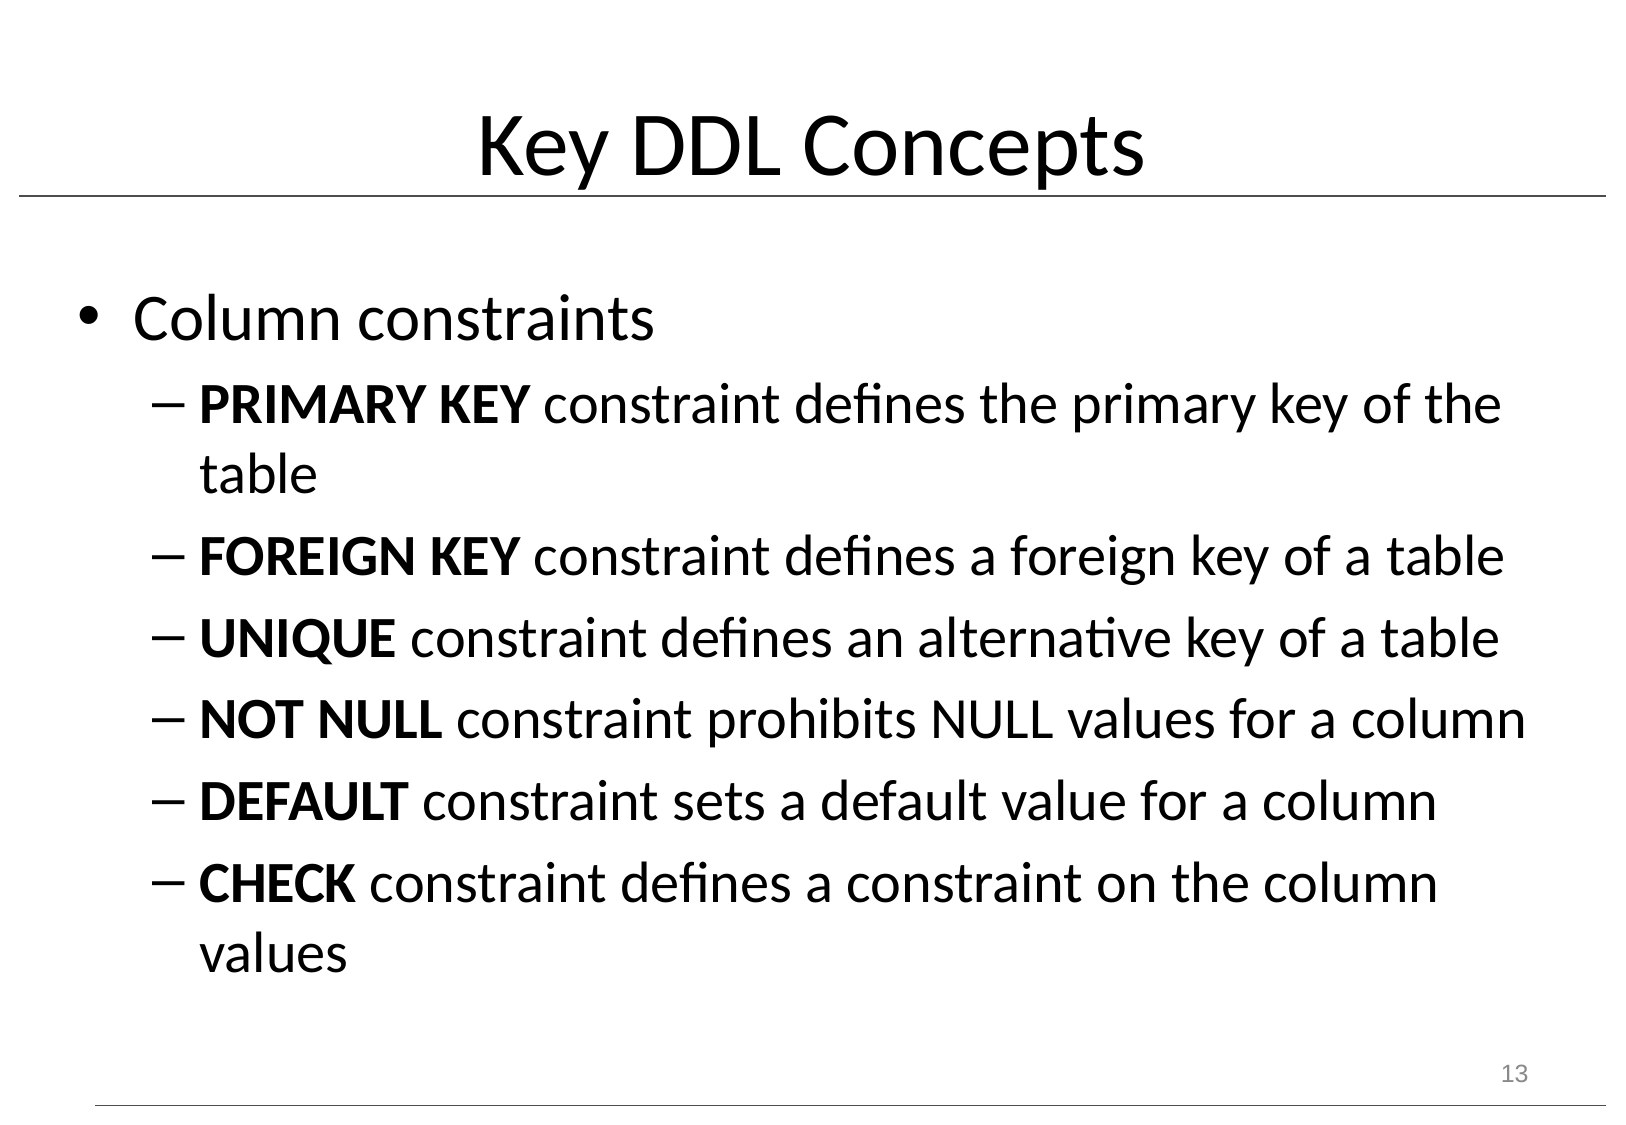

# Key DDL Concepts
Column constraints
PRIMARY KEY constraint defines the primary key of the table
FOREIGN KEY constraint defines a foreign key of a table
UNIQUE constraint defines an alternative key of a table
NOT NULL constraint prohibits NULL values for a column
DEFAULT constraint sets a default value for a column
CHECK constraint defines a constraint on the column values
13